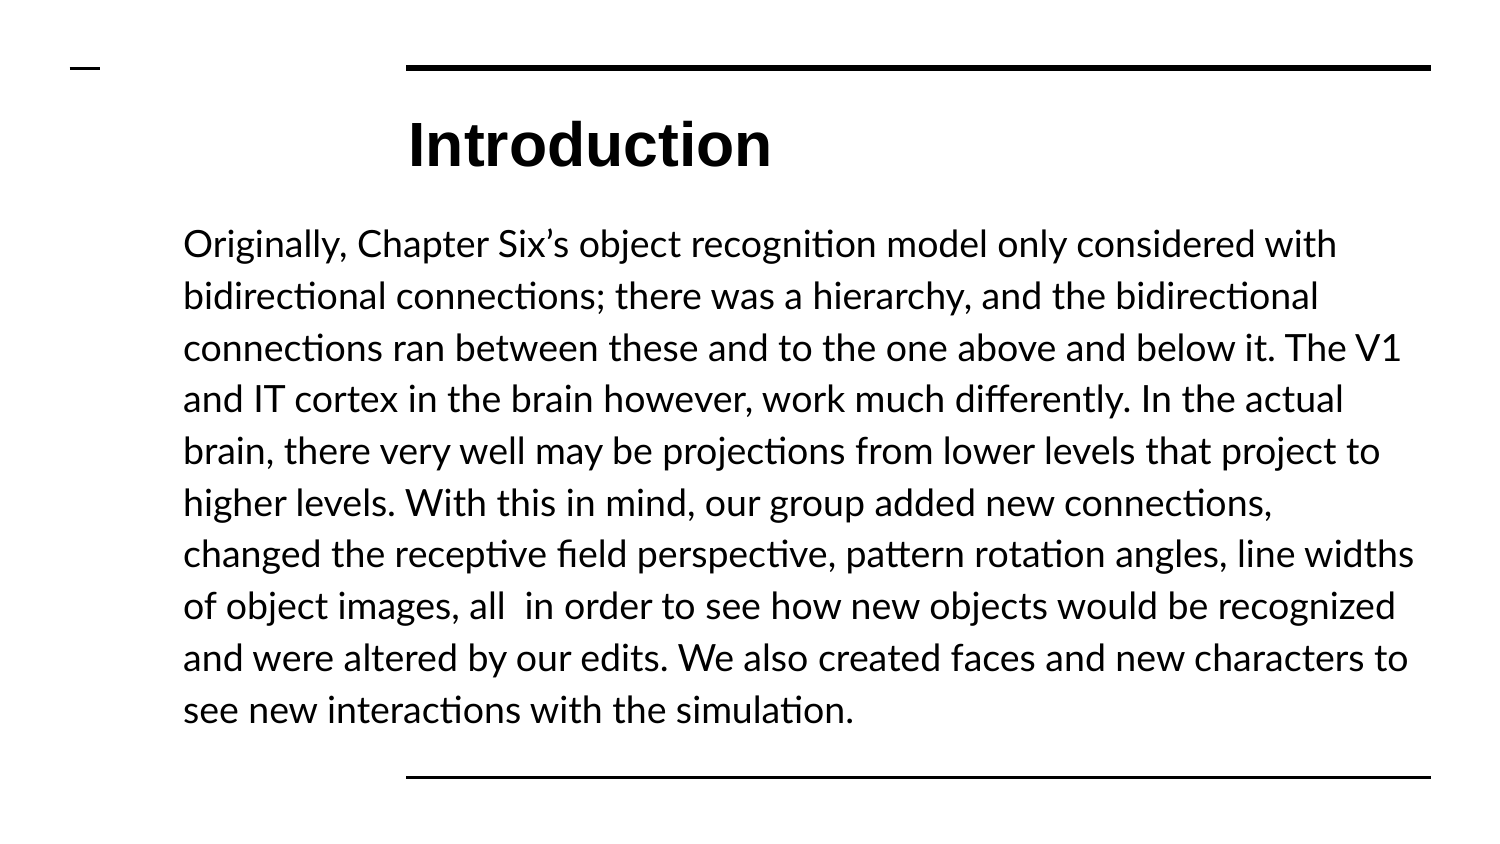

# Introduction
Originally, Chapter Six’s object recognition model only considered with bidirectional connections; there was a hierarchy, and the bidirectional connections ran between these and to the one above and below it. The V1 and IT cortex in the brain however, work much differently. In the actual brain, there very well may be projections from lower levels that project to higher levels. With this in mind, our group added new connections, changed the receptive field perspective, pattern rotation angles, line widths of object images, all  in order to see how new objects would be recognized and were altered by our edits. We also created faces and new characters to see new interactions with the simulation.